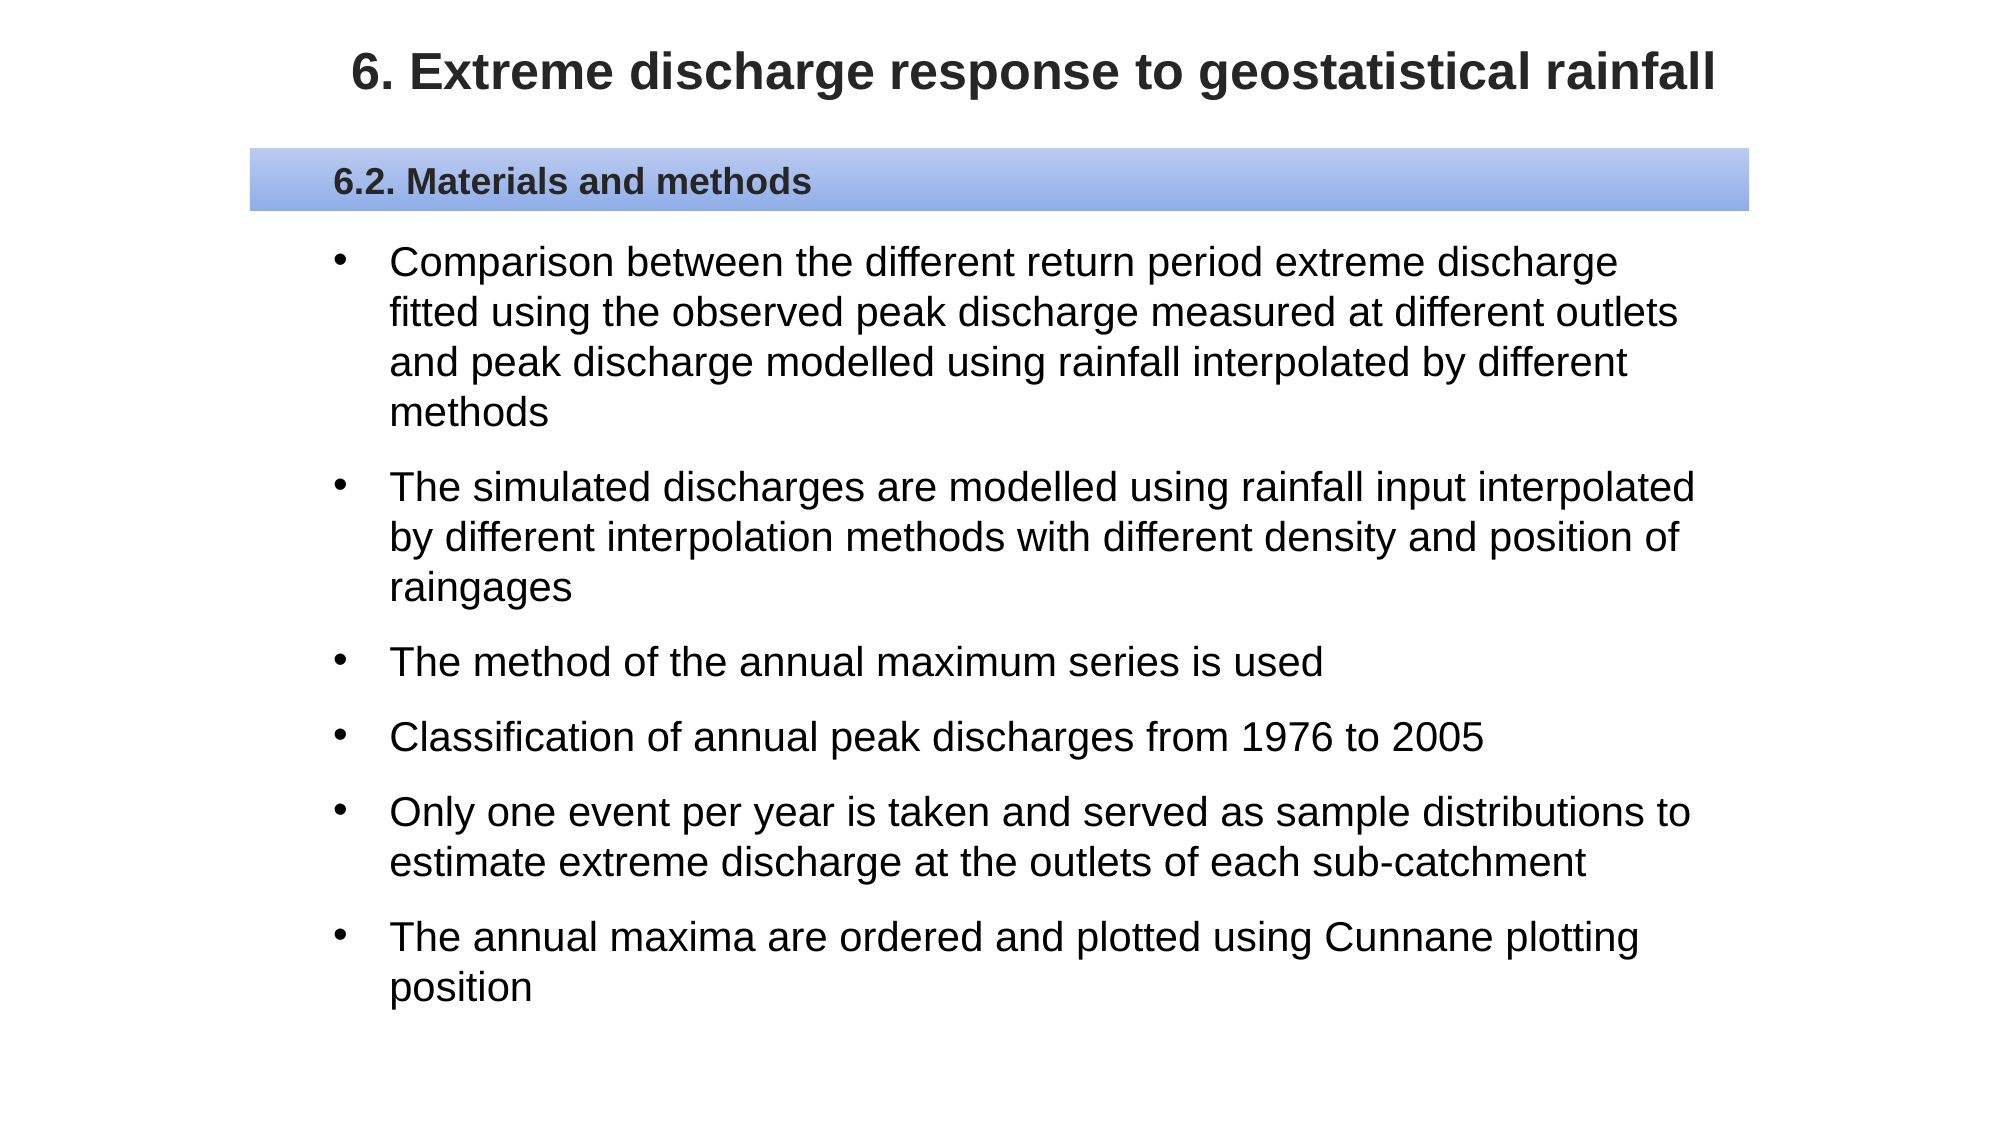

# 6. Extreme discharge response to geostatistical rainfall

6.2. Materials and methods
Comparison between the different return period extreme discharge fitted using the observed peak discharge measured at different outlets and peak discharge modelled using rainfall interpolated by different methods
The simulated discharges are modelled using rainfall input interpolated by different interpolation methods with different density and position of raingages
The method of the annual maximum series is used
Classification of annual peak discharges from 1976 to 2005
Only one event per year is taken and served as sample distributions to estimate extreme discharge at the outlets of each sub-catchment
The annual maxima are ordered and plotted using Cunnane plotting position